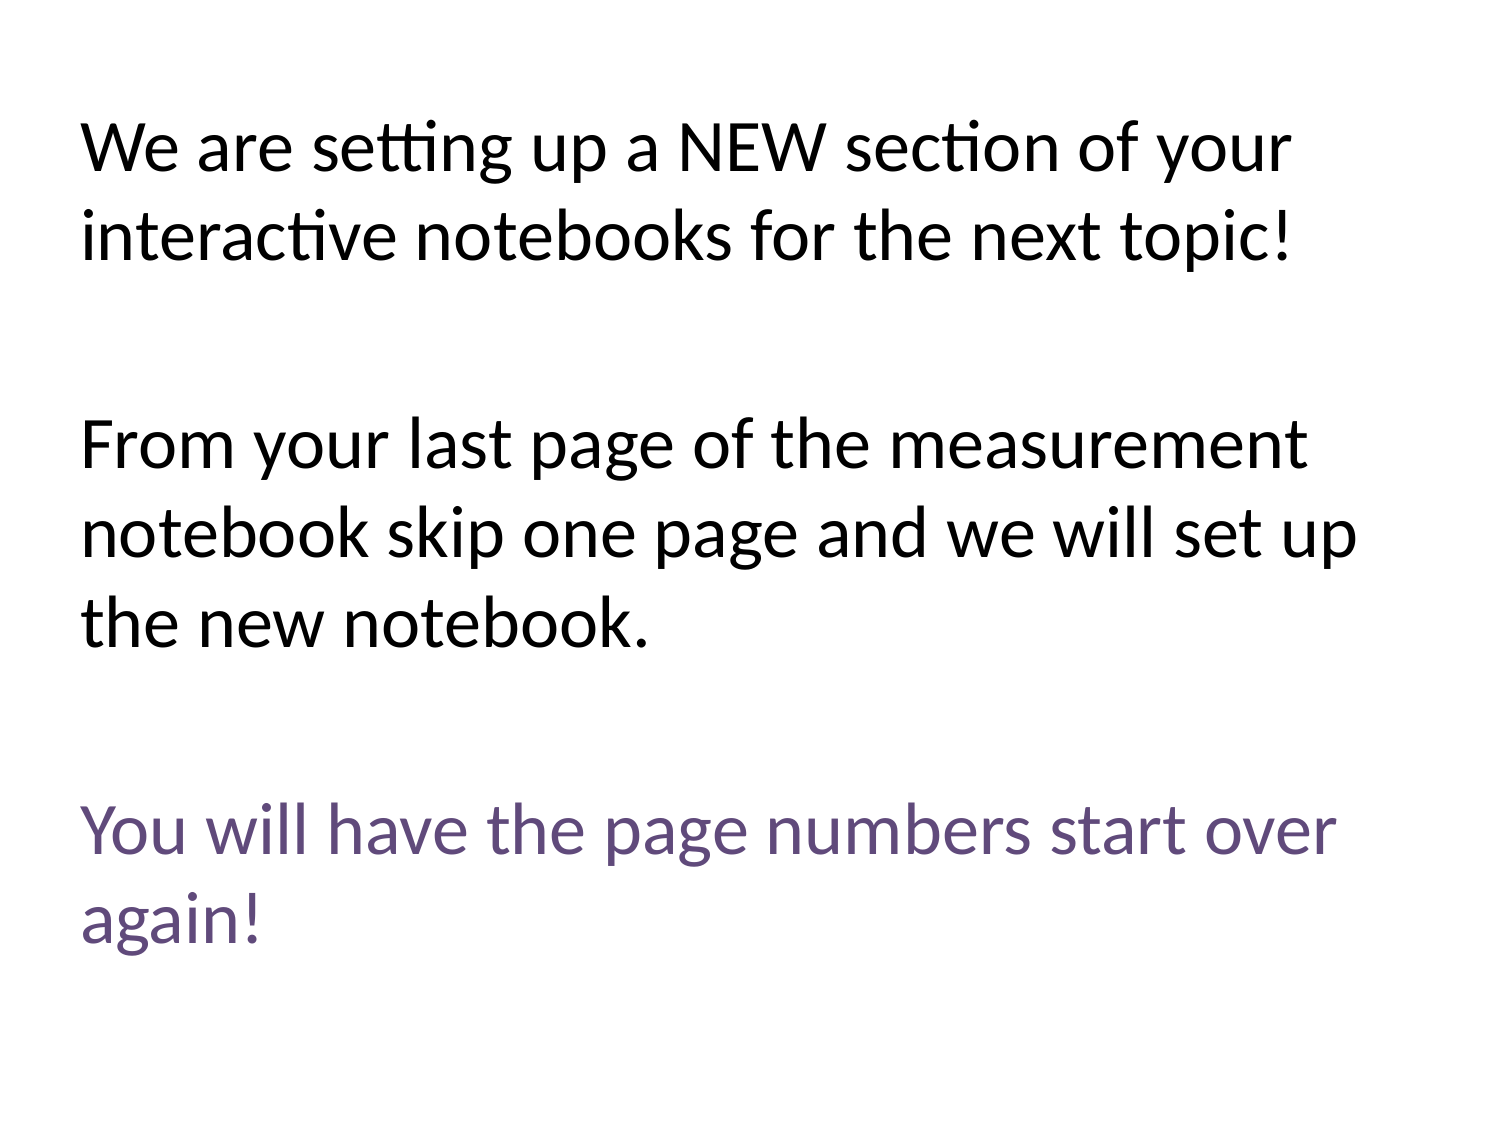

We are setting up a NEW section of your interactive notebooks for the next topic!

From your last page of the measurement notebook skip one page and we will set up the new notebook.

You will have the page numbers start over again!